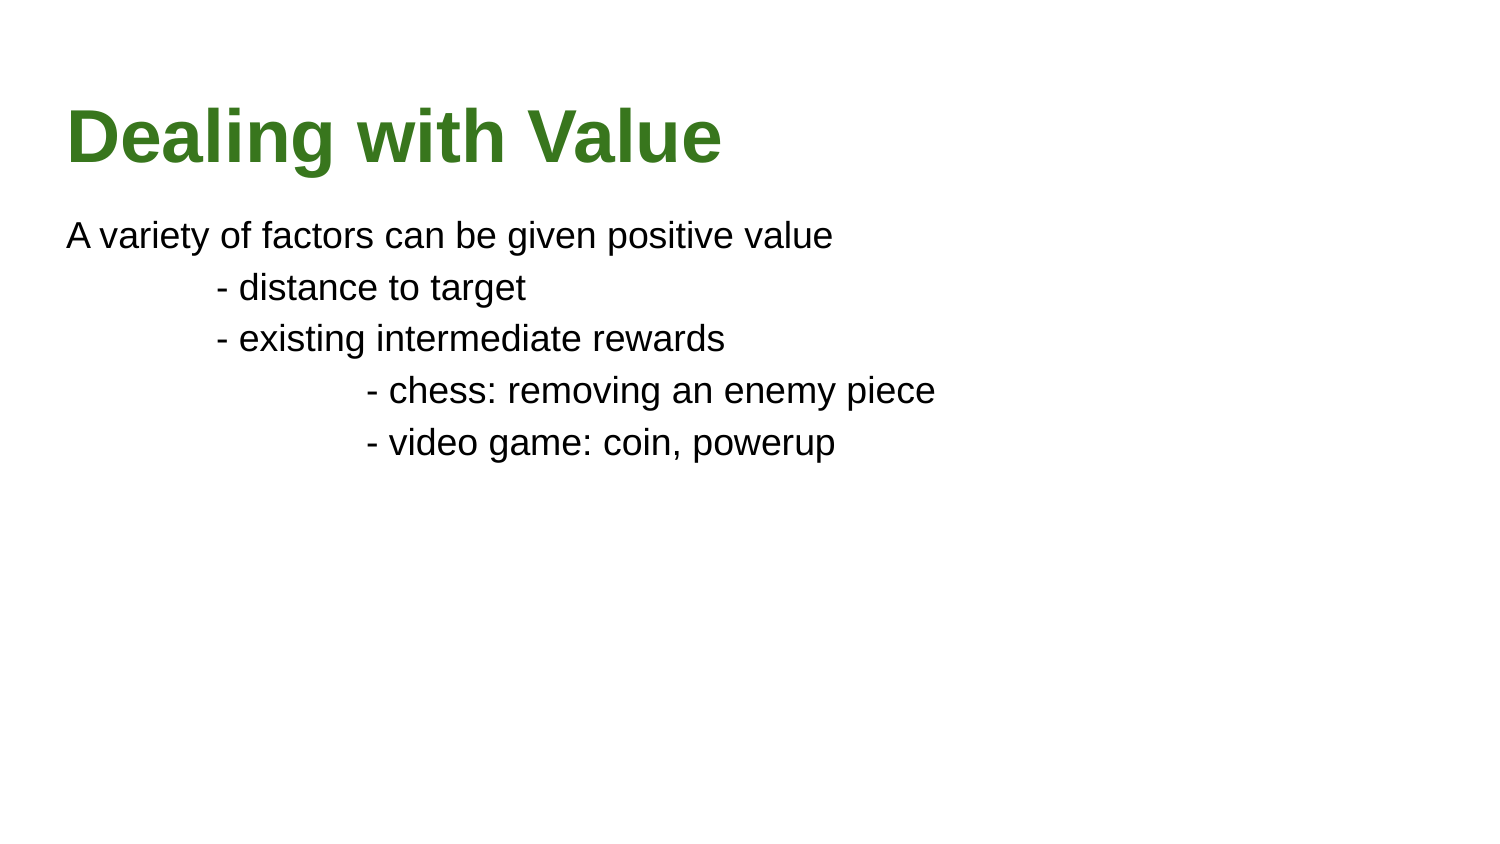

# Dealing with Value
A variety of factors can be given positive value
	- distance to target
	- existing intermediate rewards
		- chess: removing an enemy piece
		- video game: coin, powerup